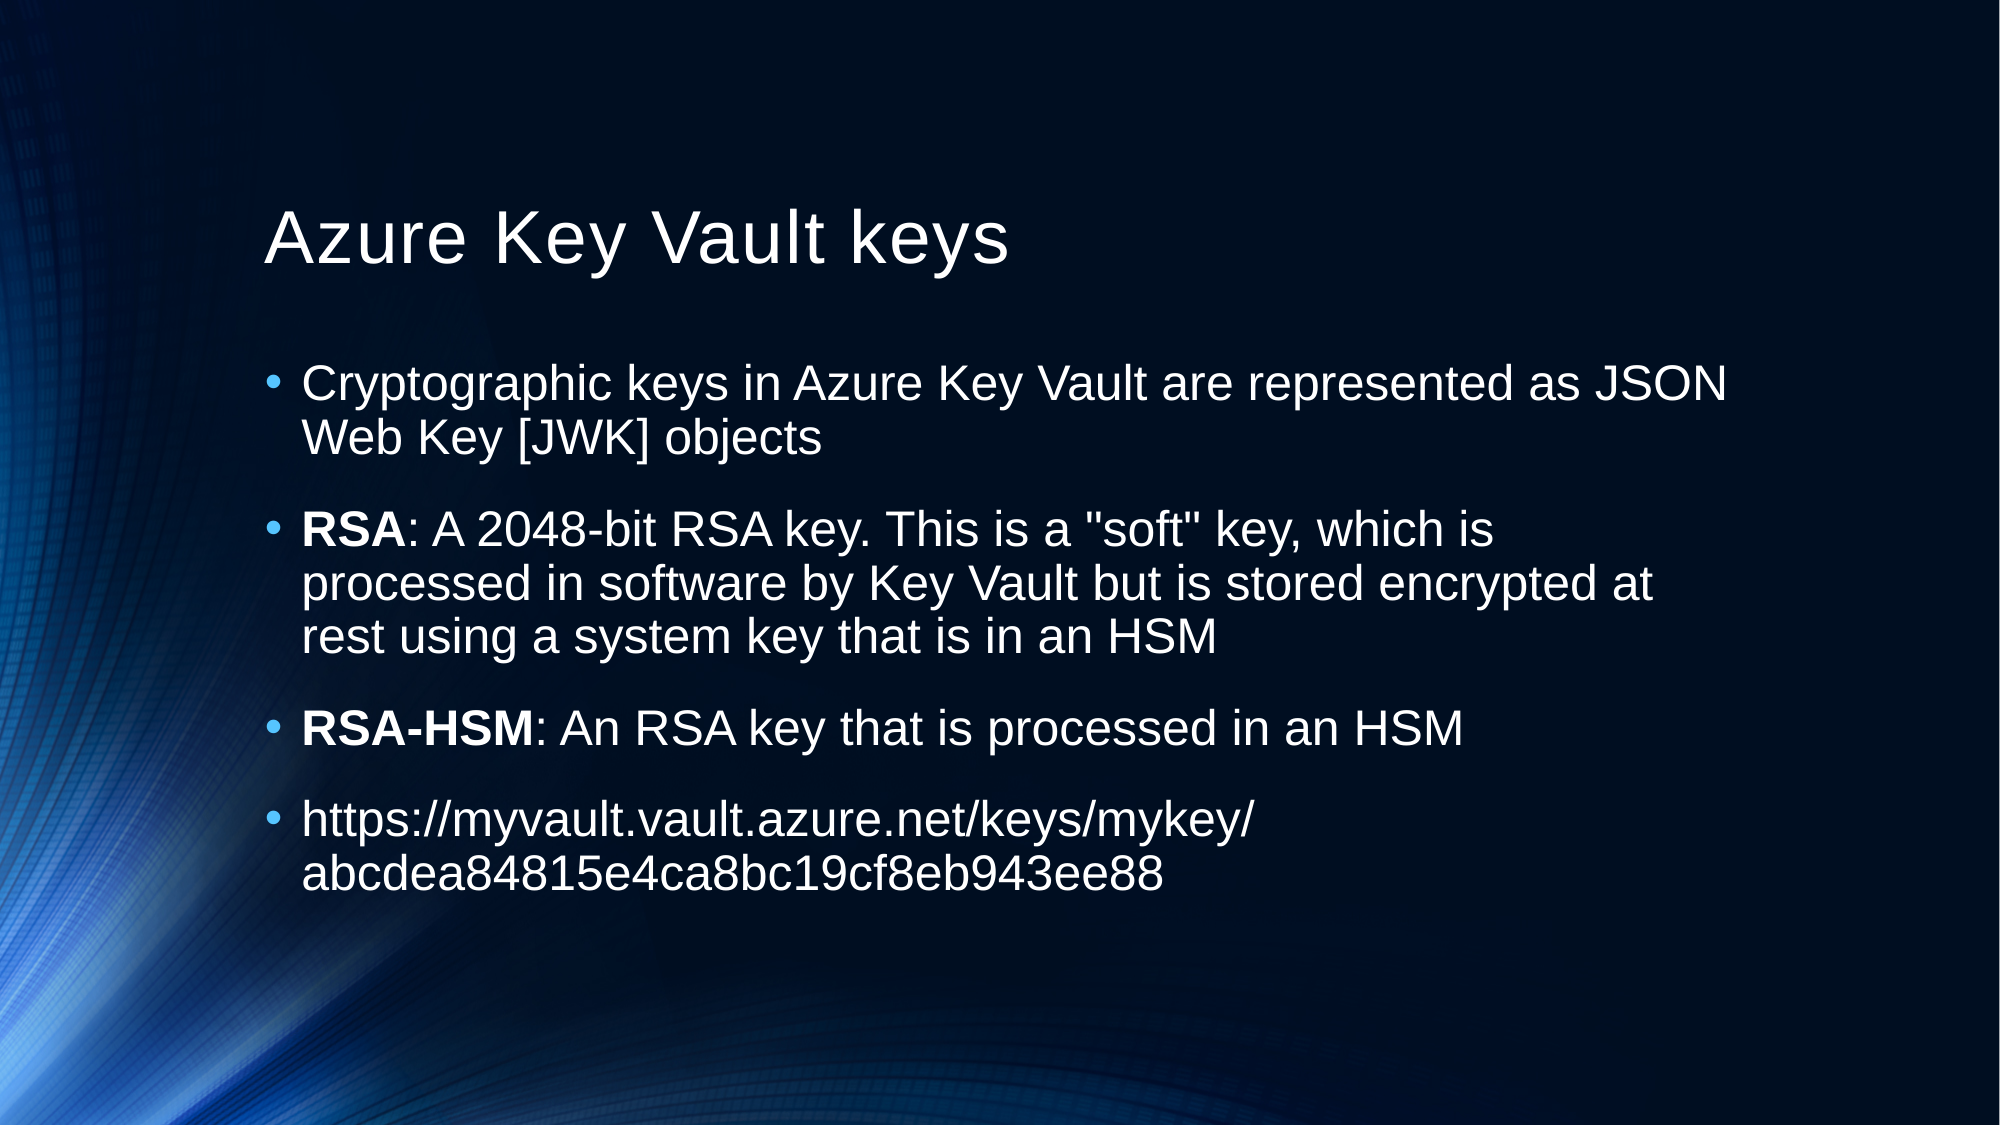

# Azure Key Vault keys
Cryptographic keys in Azure Key Vault are represented as JSON Web Key [JWK] objects
RSA: A 2048-bit RSA key. This is a "soft" key, which is processed in software by Key Vault but is stored encrypted at rest using a system key that is in an HSM
RSA-HSM: An RSA key that is processed in an HSM
https://myvault.vault.azure.net/keys/mykey/abcdea84815e4ca8bc19cf8eb943ee88